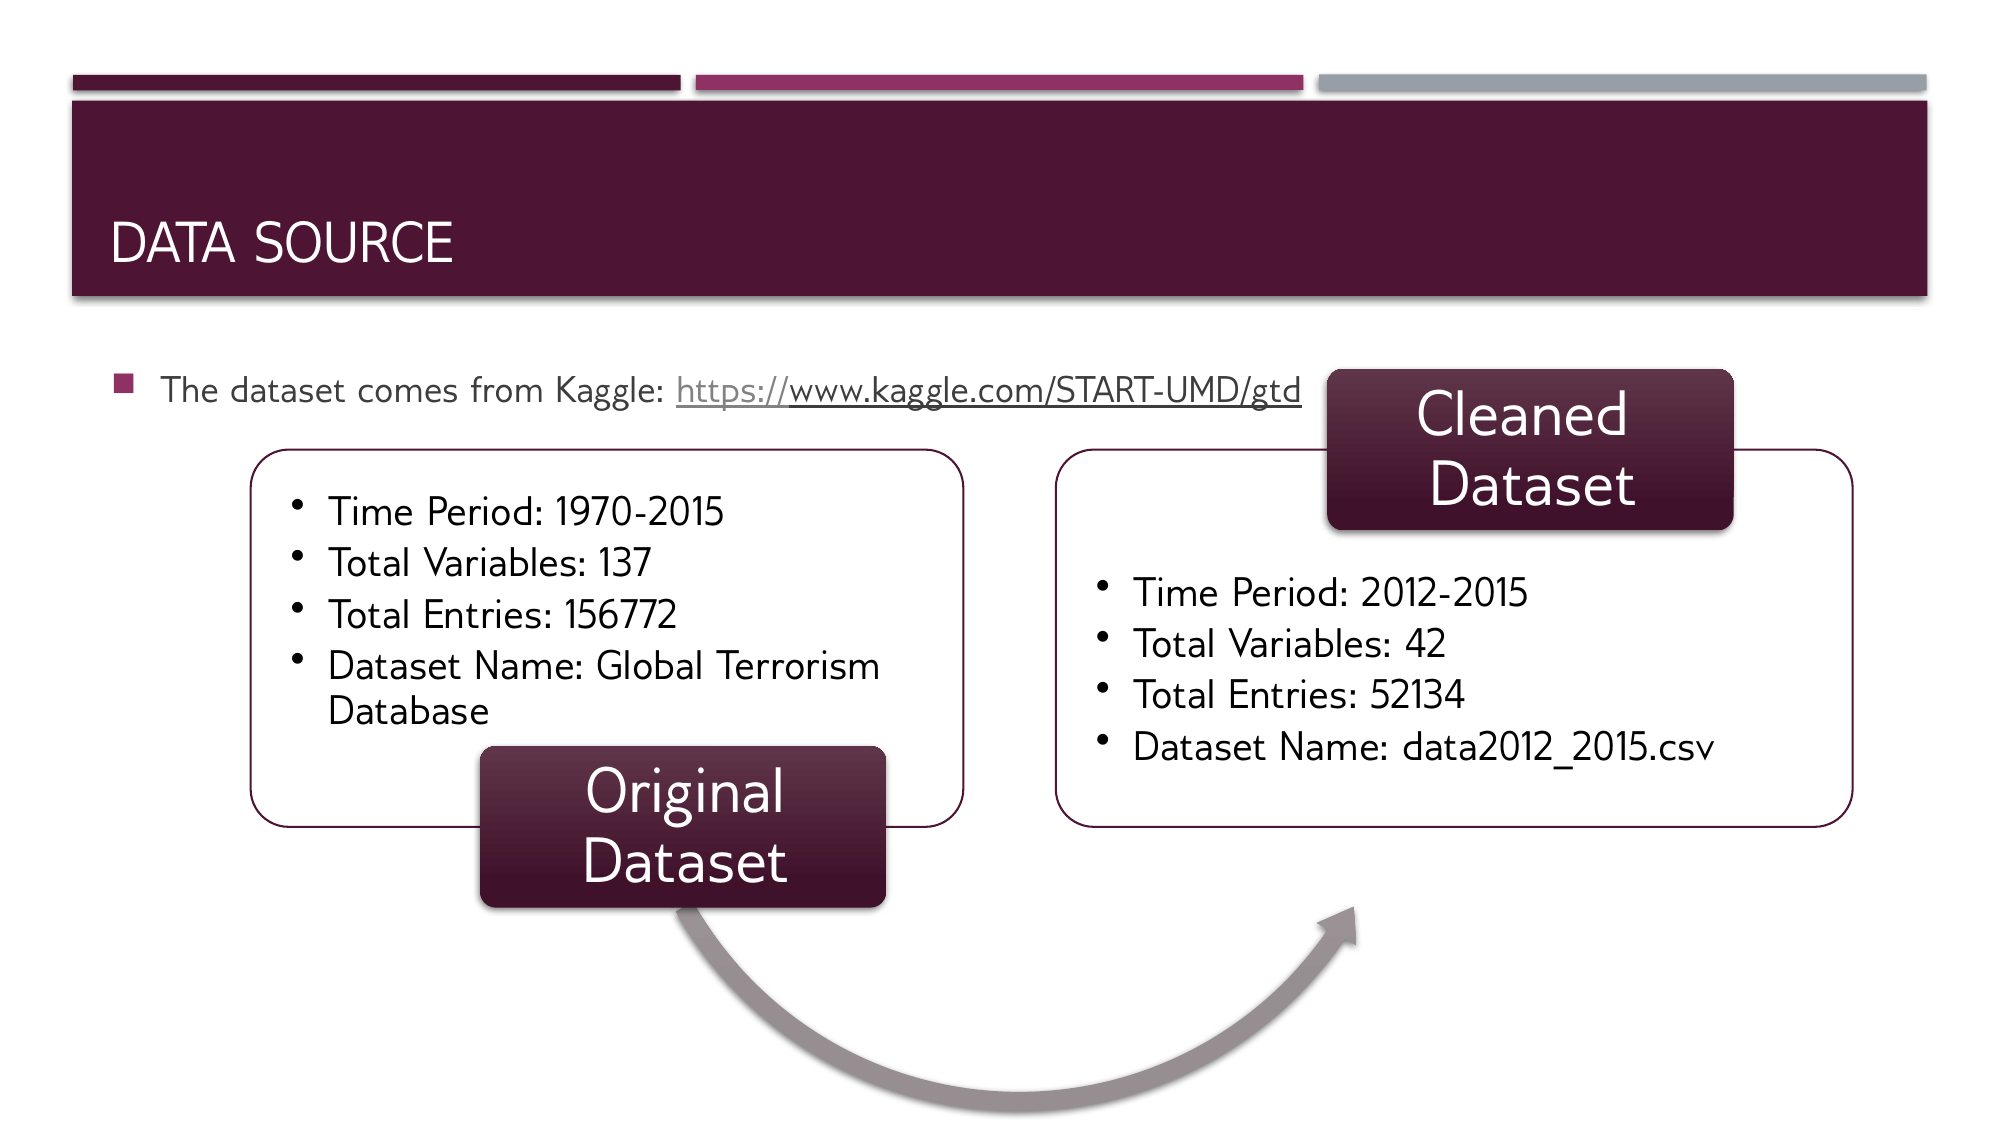

# Data source
Time Period: 1970-2015
Total Variables: 137
Total Entries: 156772
Dataset Name: Global Terrorism Database
Original Dataset
Time Period: 2012-2015
Total Variables: 42
Total Entries: 52134
Dataset Name: data2012_2015.csv
Cleaned  Dataset
The dataset comes from Kaggle: https://www.kaggle.com/START-UMD/gtd